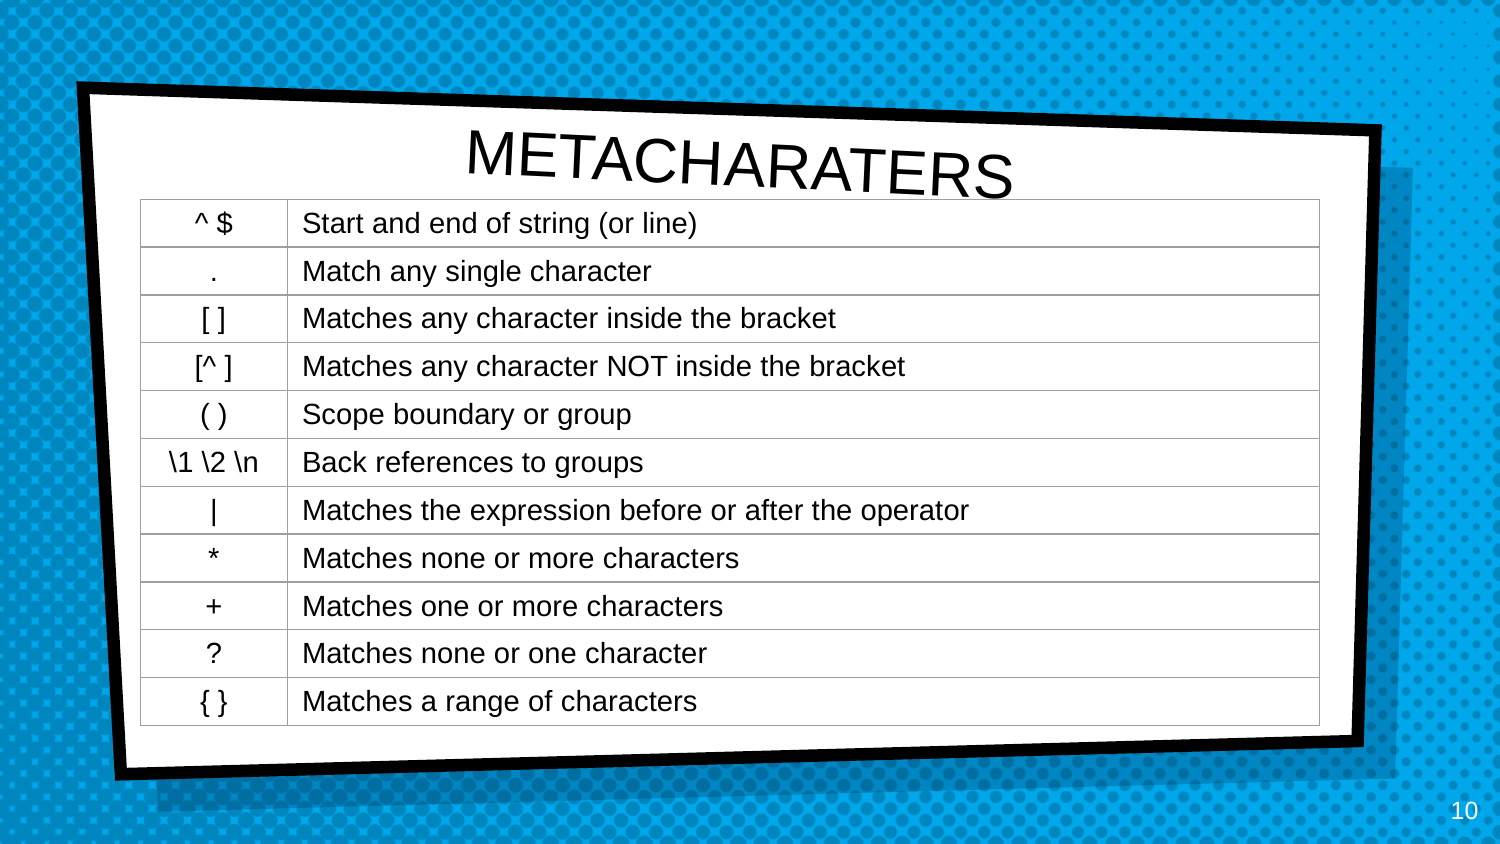

# METACHARATERS
| ^ $ | Start and end of string (or line) |
| --- | --- |
| . | Match any single character |
| [ ] | Matches any character inside the bracket |
| [^ ] | Matches any character NOT inside the bracket |
| ( ) | Scope boundary or group |
| \1 \2 \n | Back references to groups |
| | | Matches the expression before or after the operator |
| \* | Matches none or more characters |
| + | Matches one or more characters |
| ? | Matches none or one character |
| { } | Matches a range of characters |
10